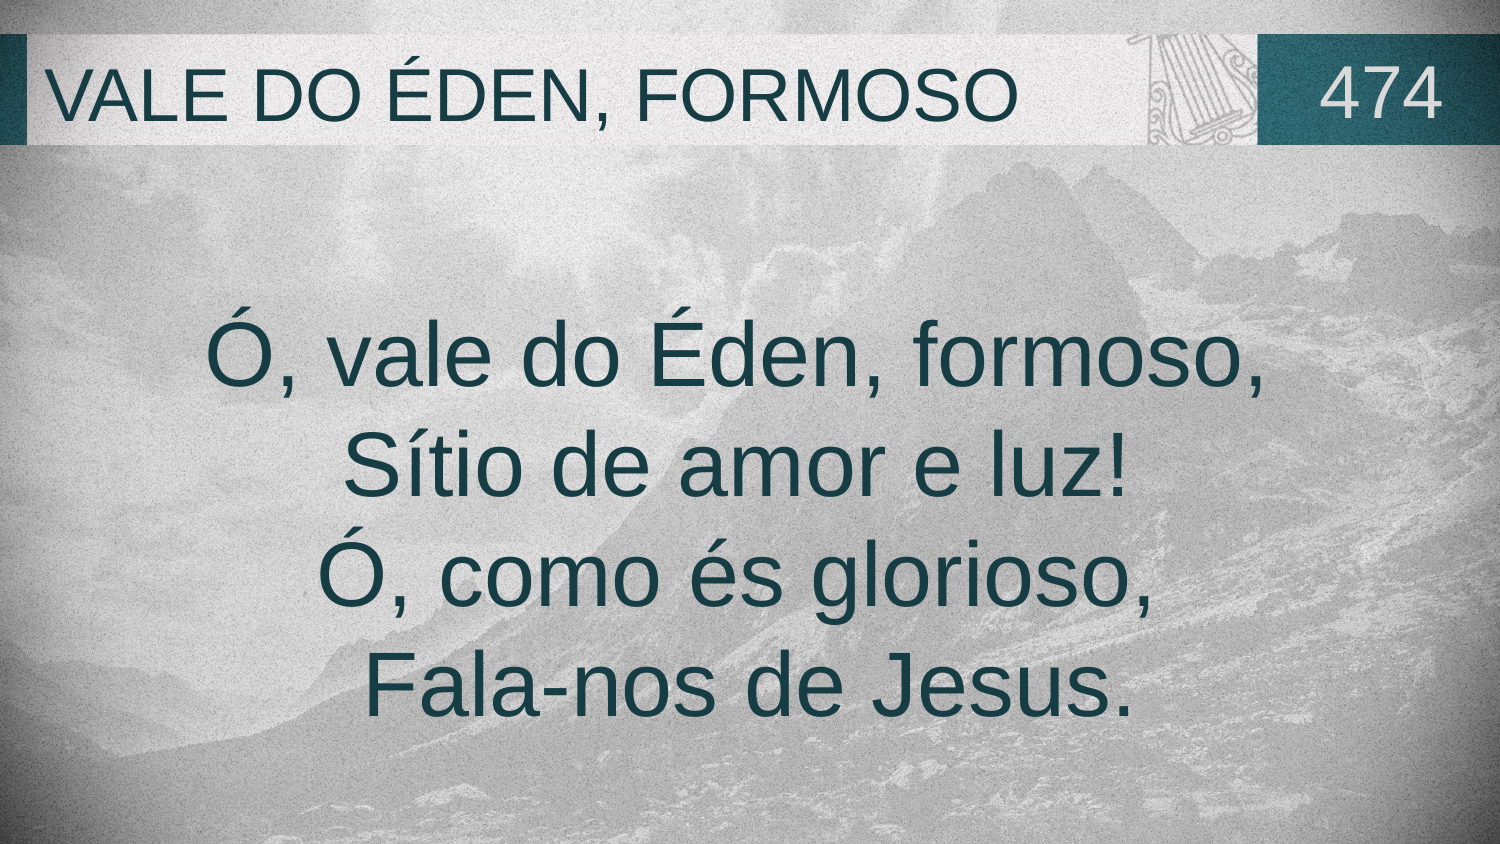

# VALE DO ÉDEN, FORMOSO
474
Ó, vale do Éden, formoso,
Sítio de amor e luz!
Ó, como és glorioso,
Fala-nos de Jesus.